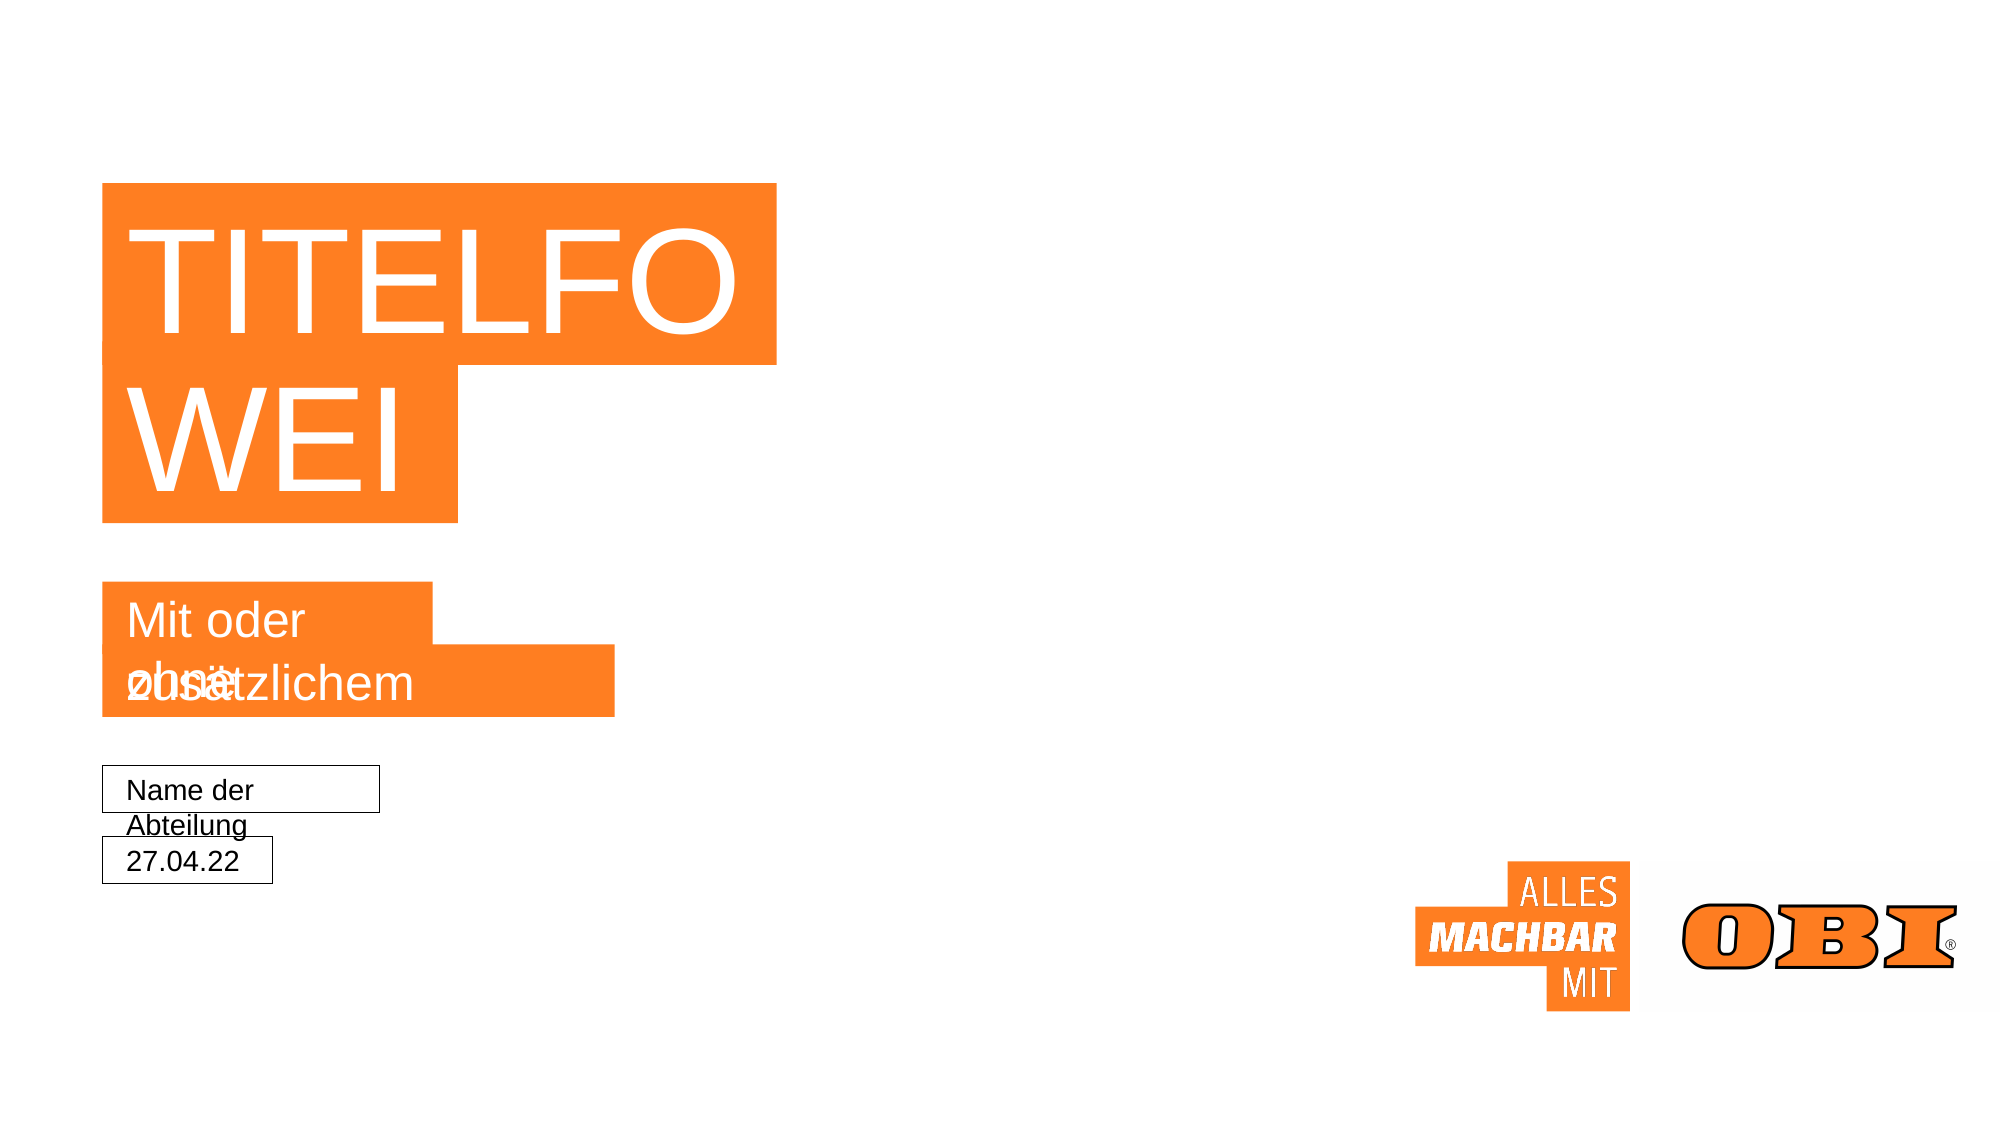

Titelfolie
Weiß
Mit oder ohne
zusätzlichem Untertitel
Name der Abteilung
27.04.22